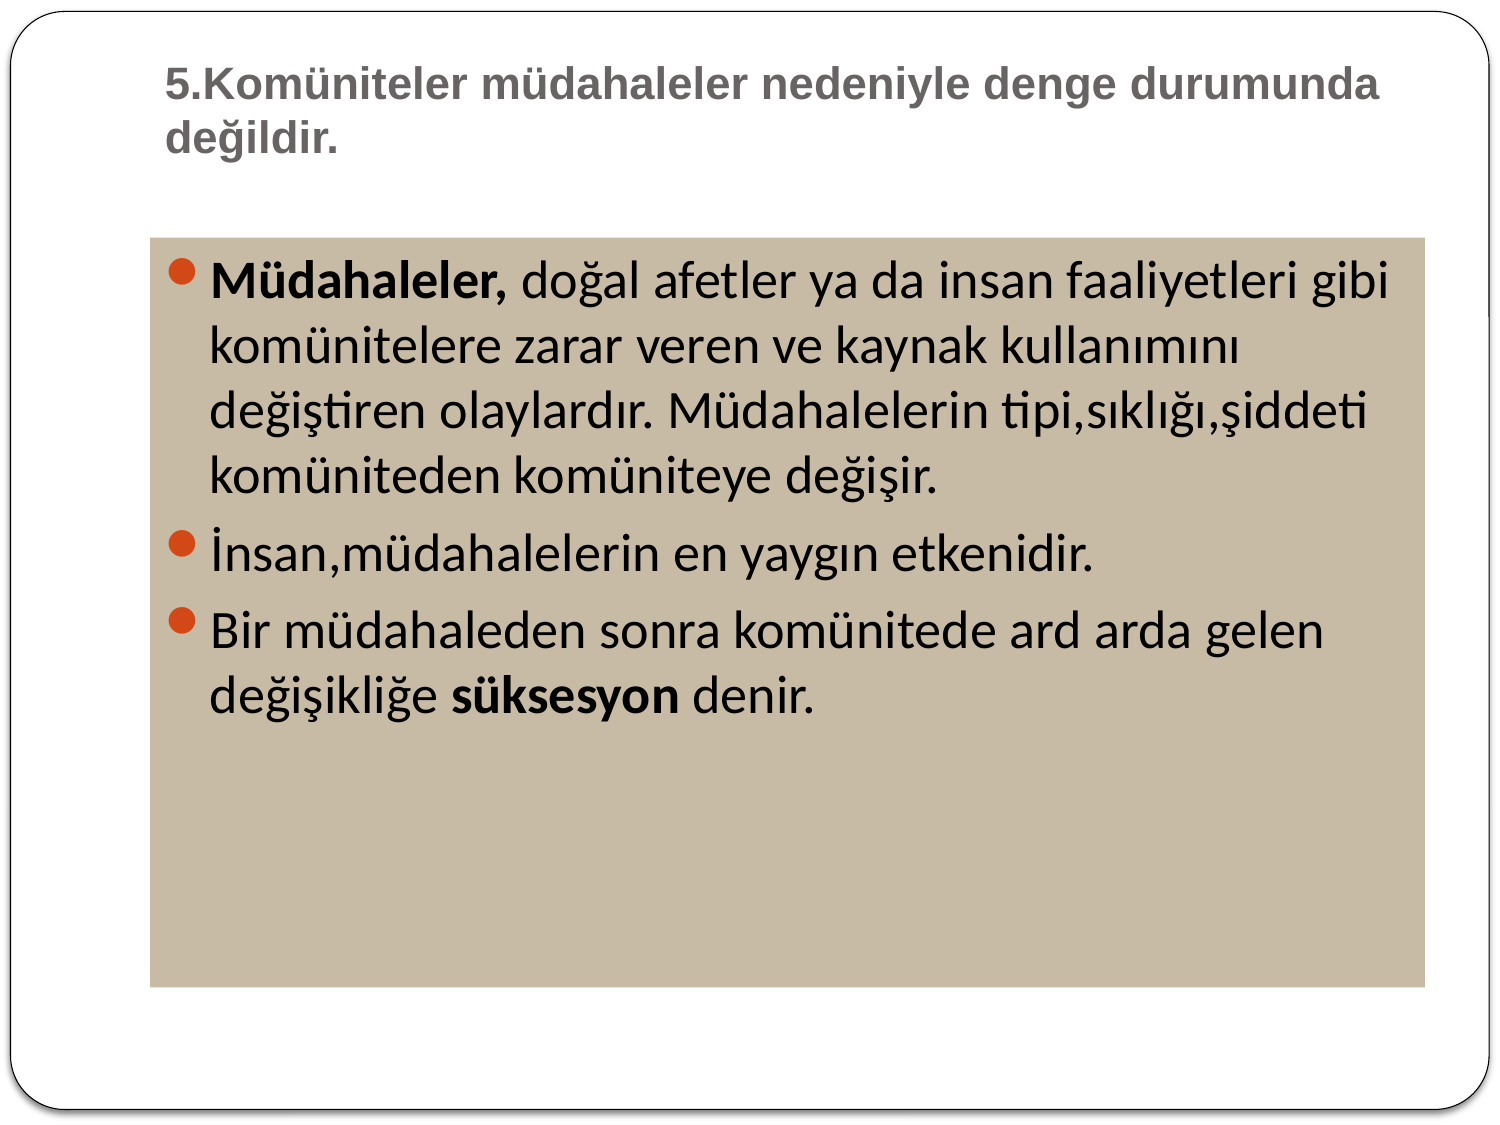

# 5.Komüniteler müdahaleler nedeniyle denge durumunda değildir.
Müdahaleler, doğal afetler ya da insan faaliyetleri gibi komünitelere zarar veren ve kaynak kullanımını değiştiren olaylardır. Müdahalelerin tipi,sıklığı,şiddeti komüniteden komüniteye değişir.
İnsan,müdahalelerin en yaygın etkenidir.
Bir müdahaleden sonra komünitede ard arda gelen değişikliğe süksesyon denir.